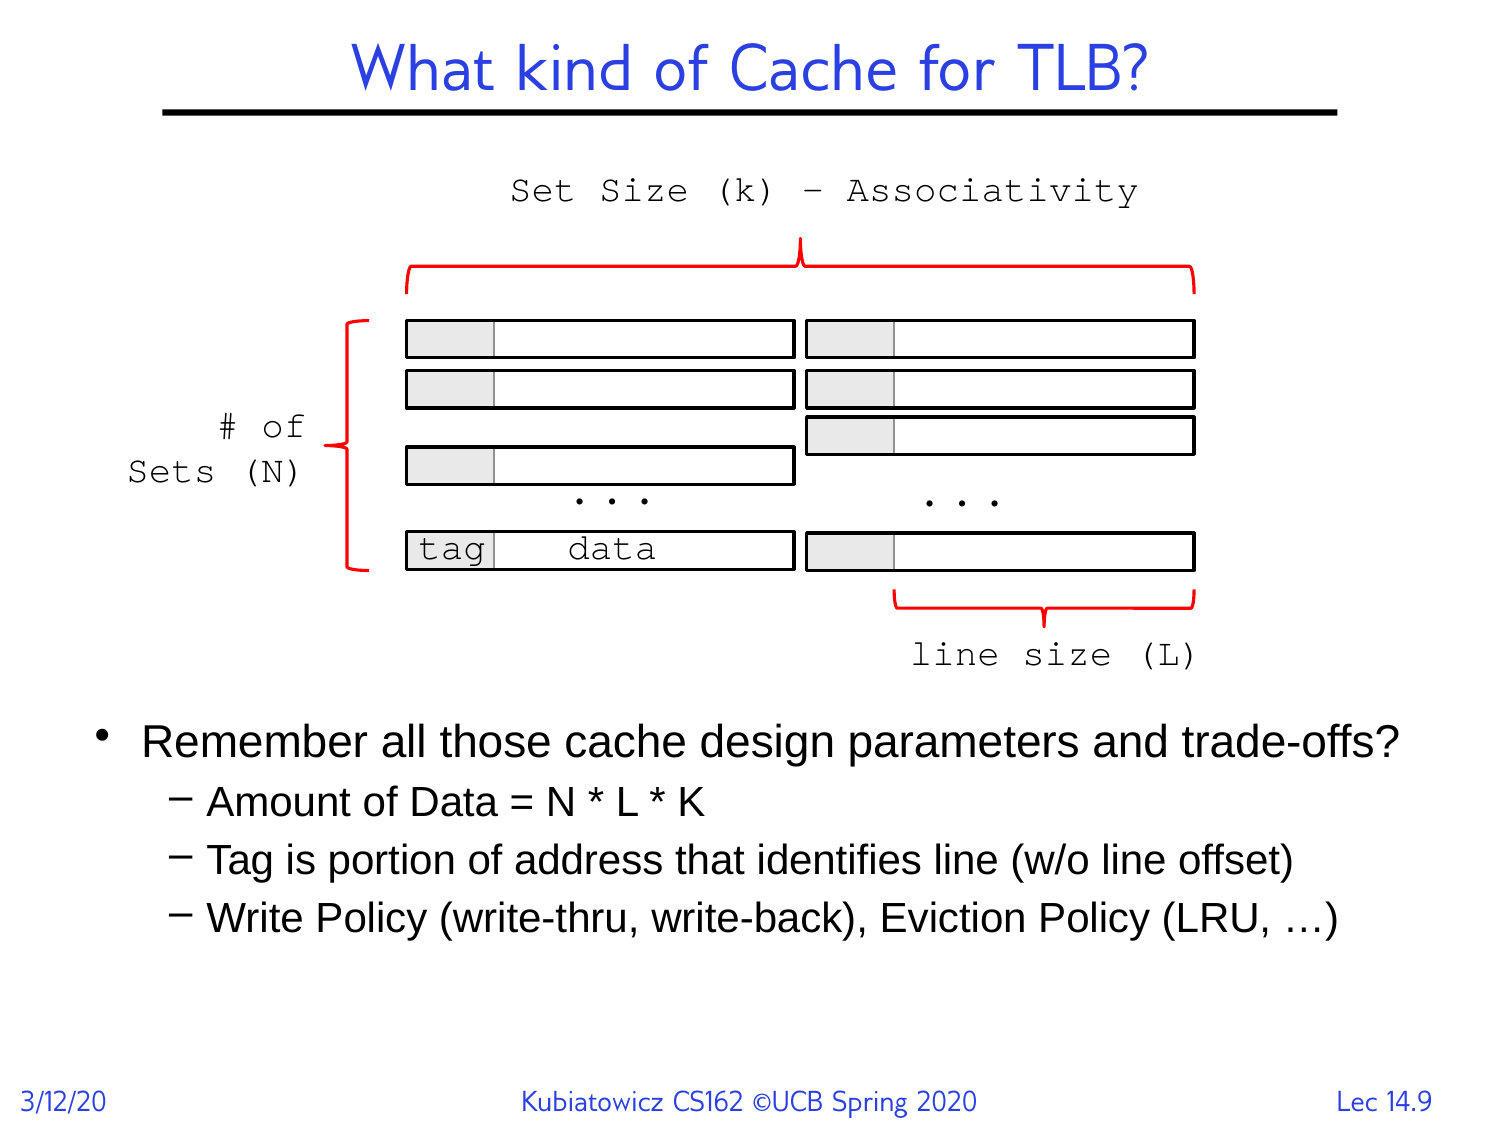

# What kind of Cache for TLB?
Set Size (k) - Associativity

# of Sets (N)

. . .

. . .
tag
data

line size (L)
Remember all those cache design parameters and trade-offs?
Amount of Data = N * L * K
Tag is portion of address that identifies line (w/o line offset)
Write Policy (write-thru, write-back), Eviction Policy (LRU, …)